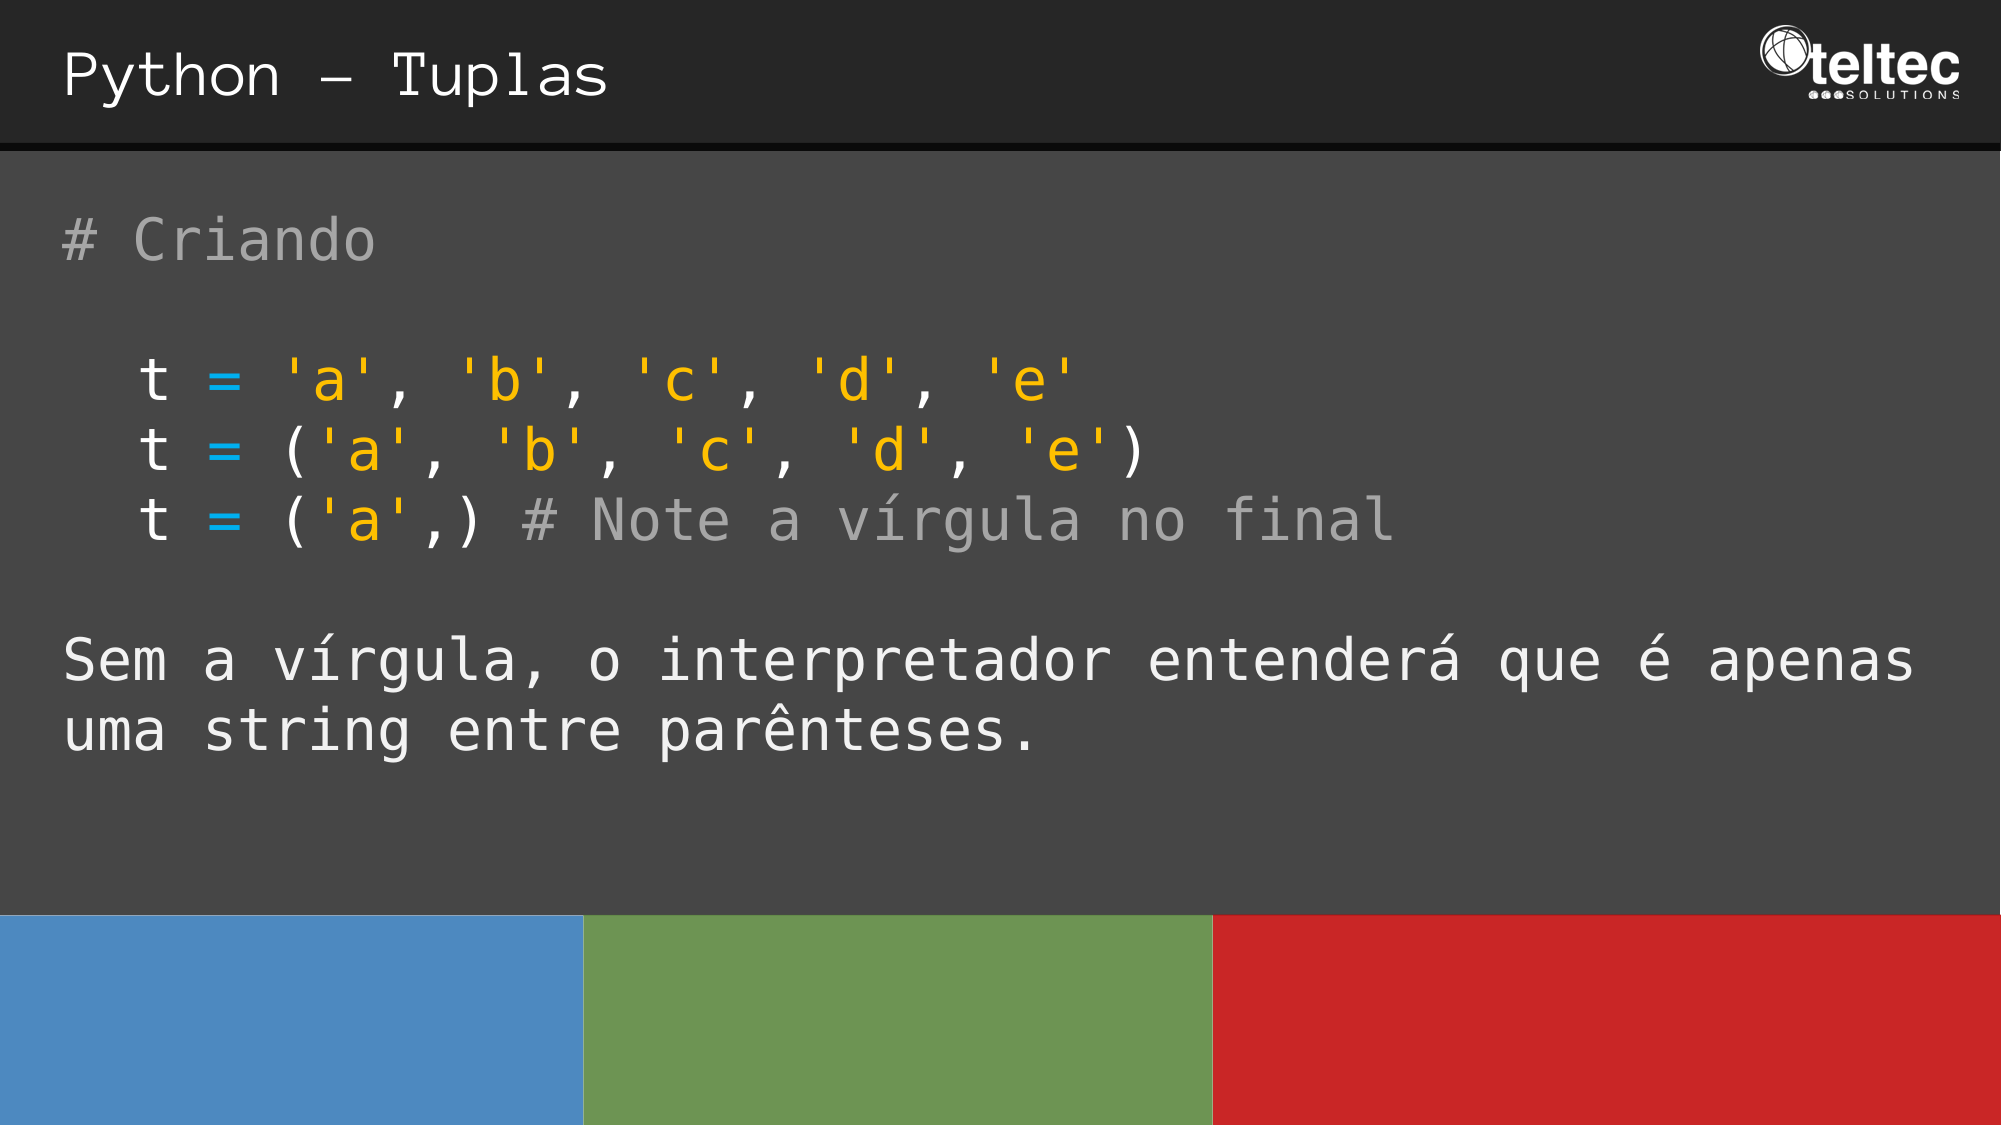

Python – Tuplas
# Criando

t = 'a', 'b', 'c', 'd', 'e'
t = ('a', 'b', 'c', 'd', 'e')
t = ('a',) # Note a vírgula no final

Sem a vírgula, o interpretador entenderá que é apenas uma string entre parênteses.